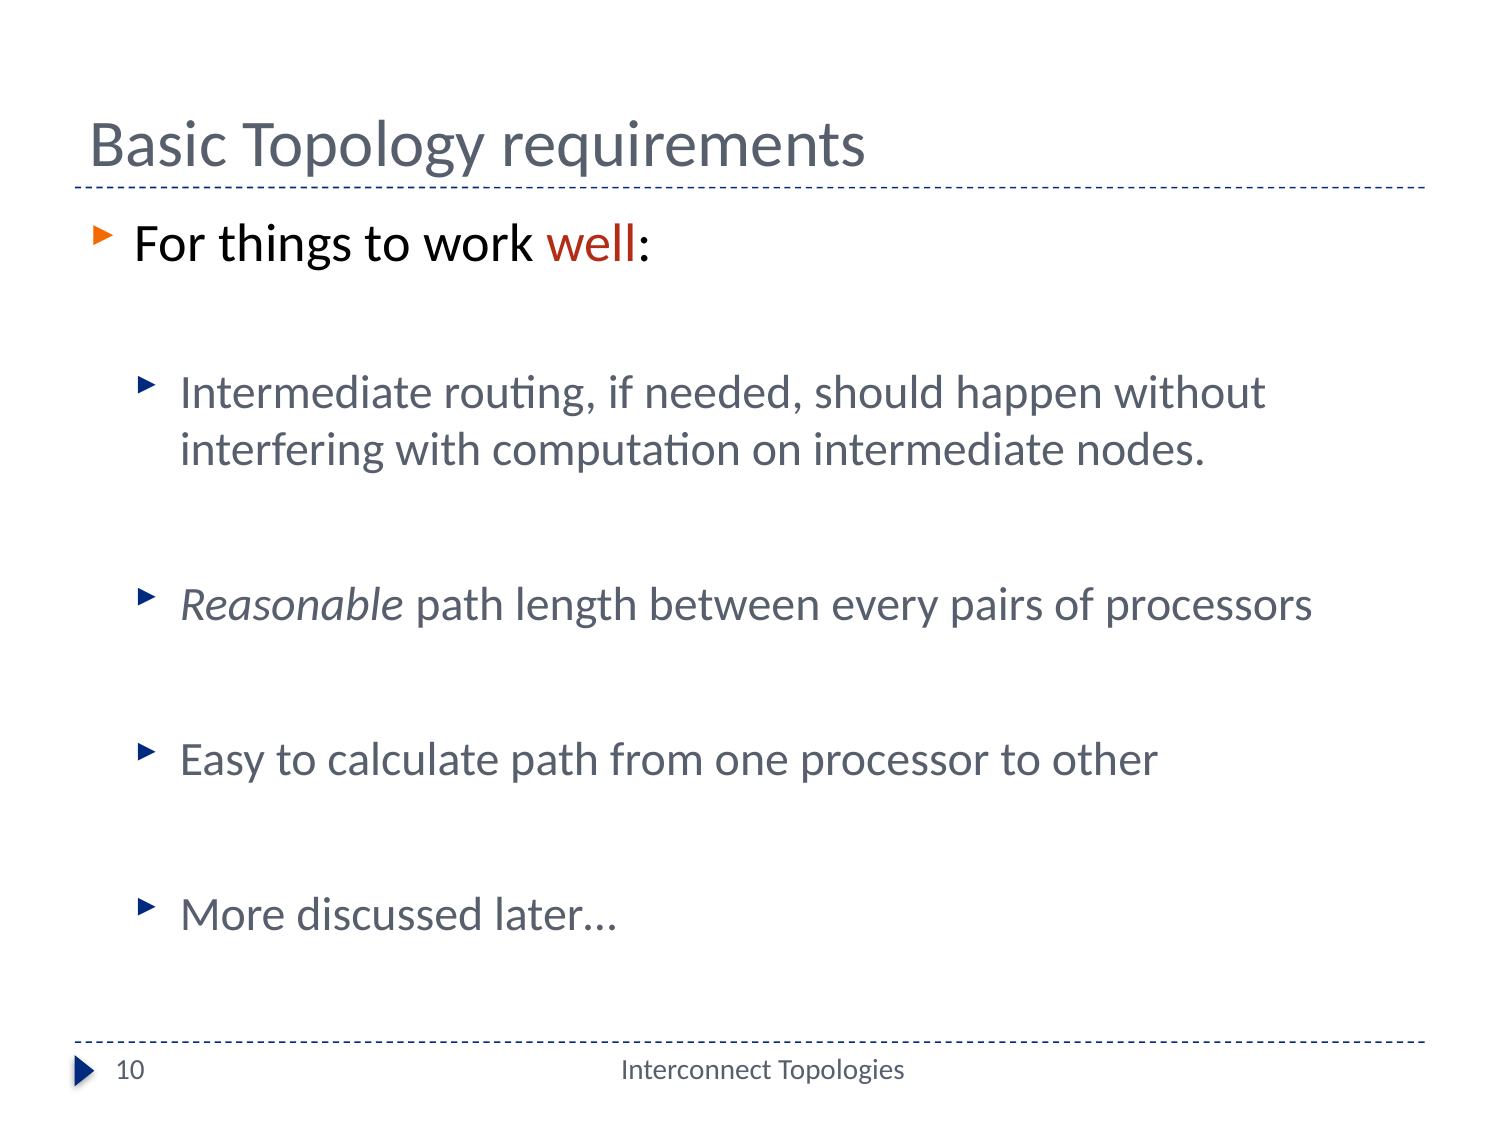

# Basic Topology requirements
For things to work well:

Intermediate routing, if needed, should happen without interfering with computation on intermediate nodes.

Reasonable path length between every pairs of processors

Easy to calculate path from one processor to other

More discussed later…

10
Interconnect Topologies